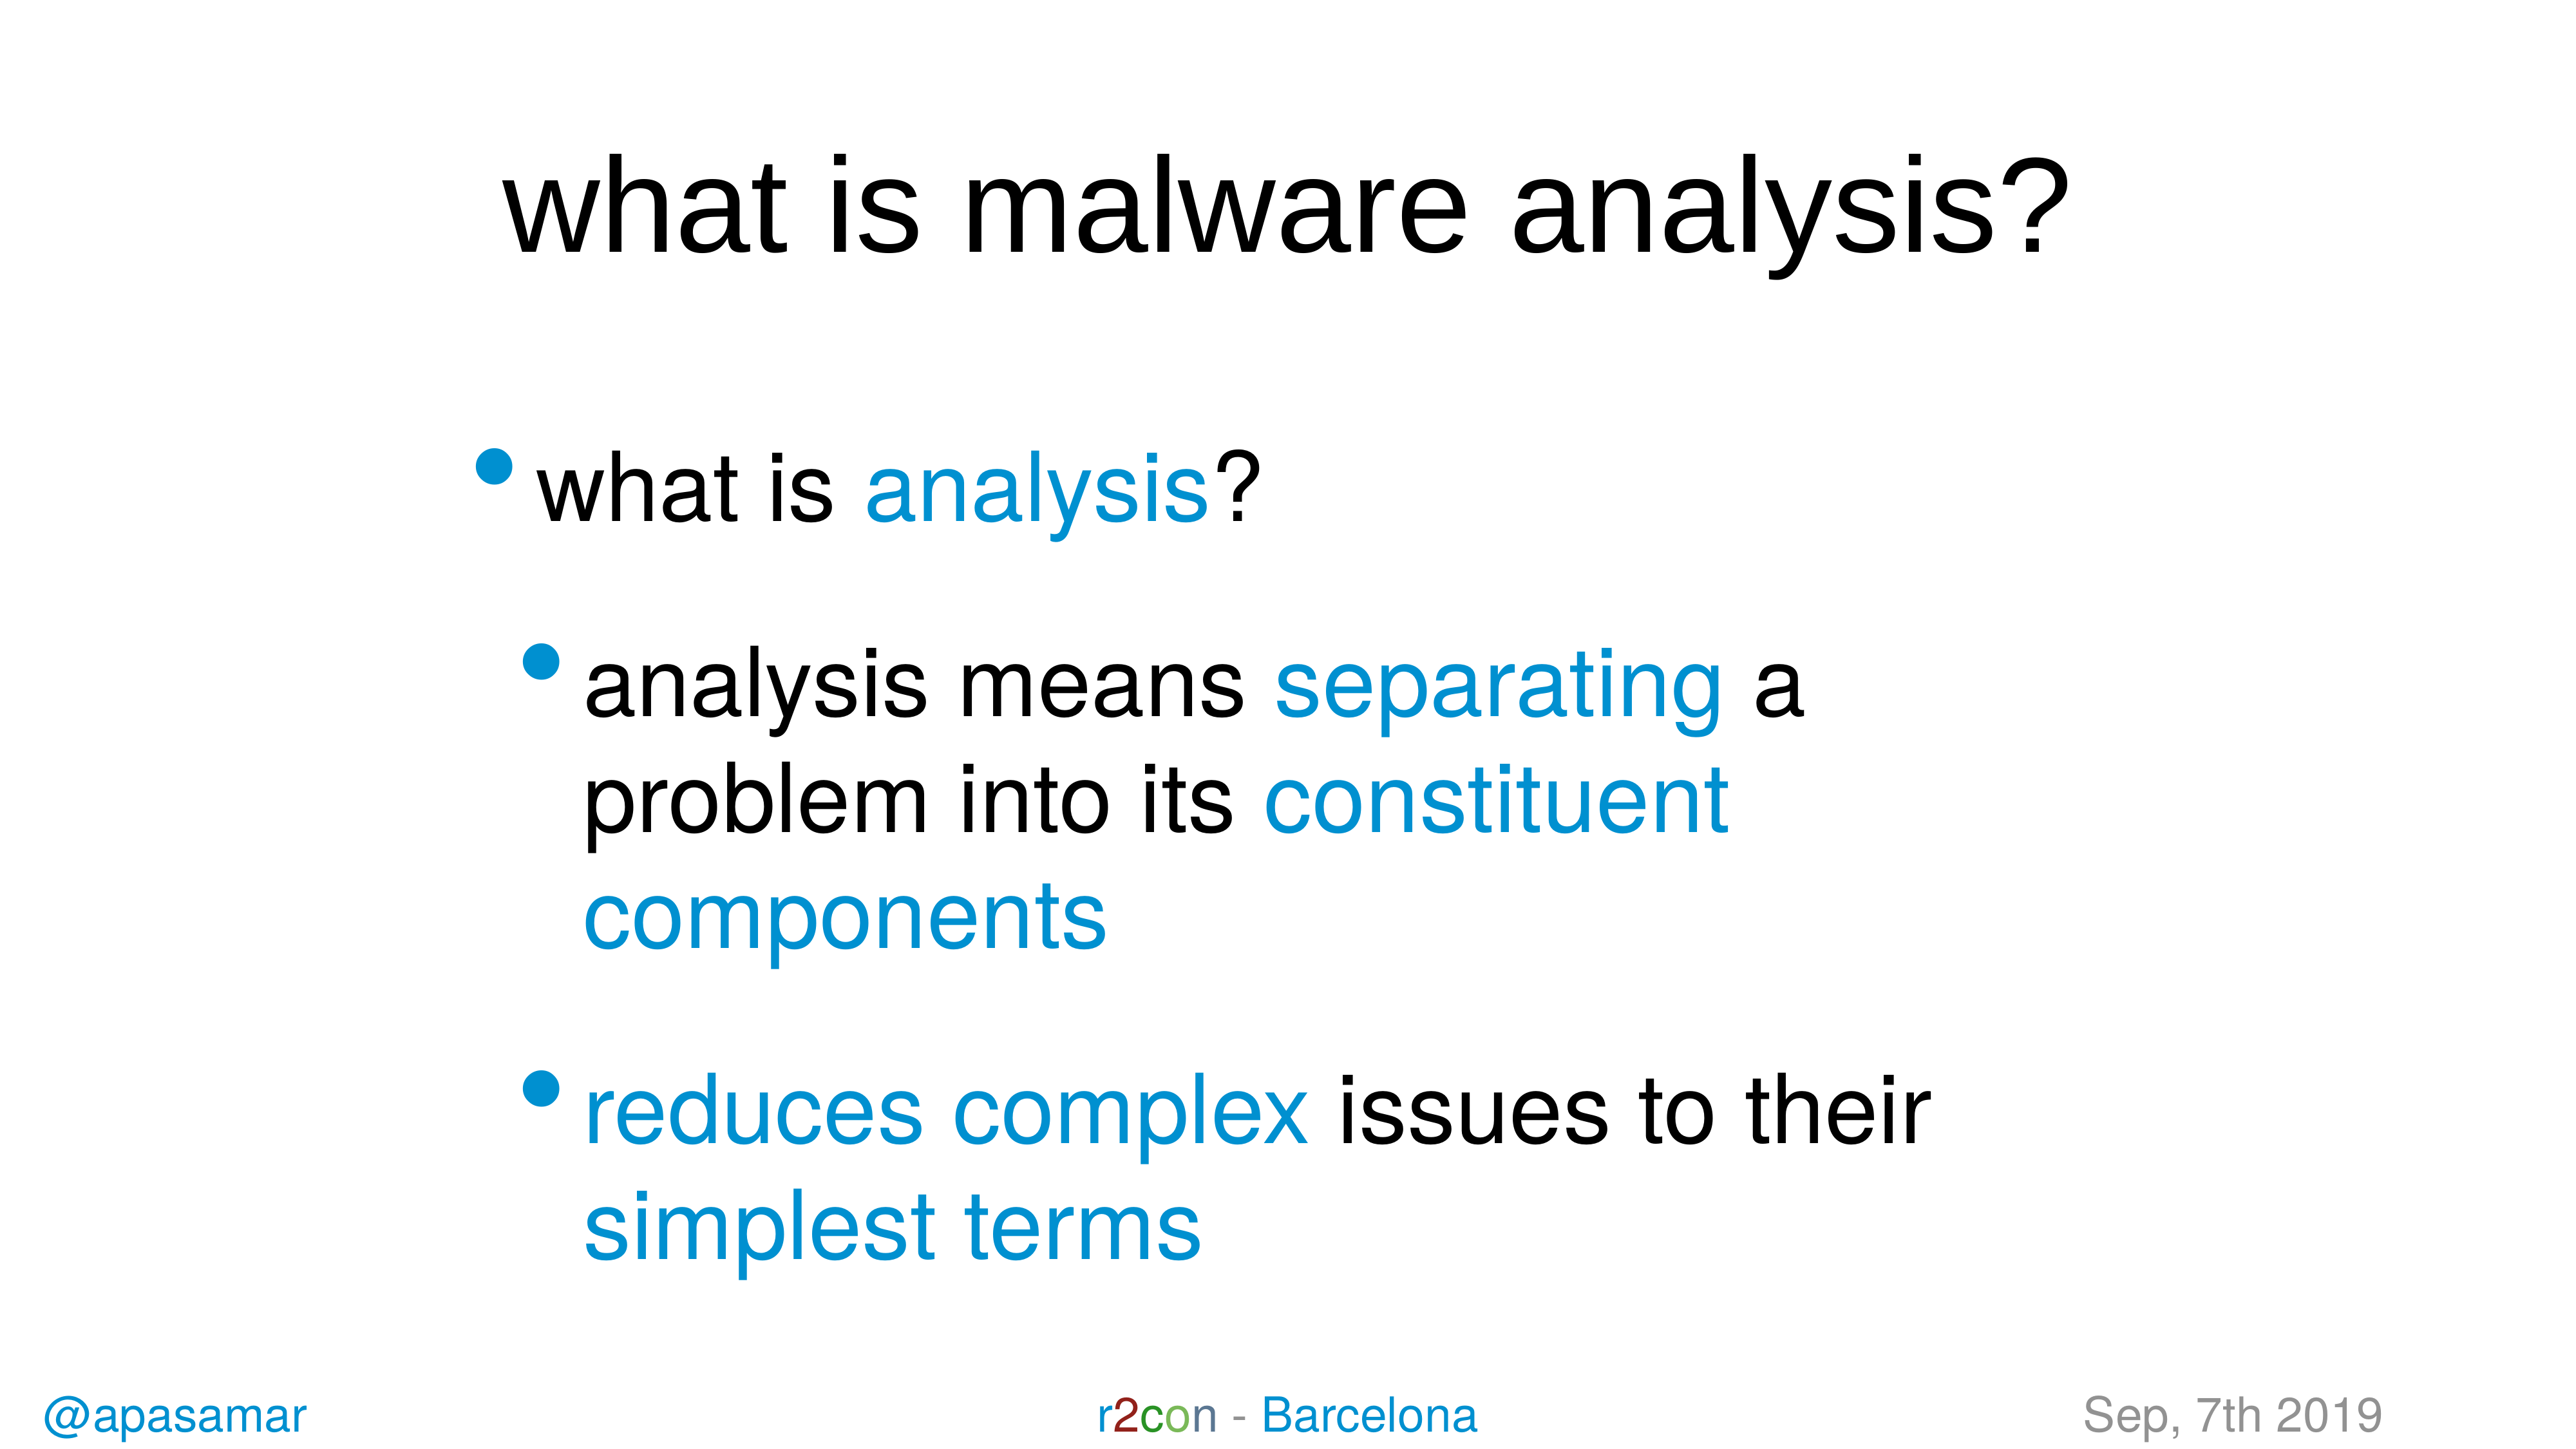

# what is malware analysis?
what is analysis?
analysis means separating a problem into its constituent components
reduces complex issues to their simplest terms
9